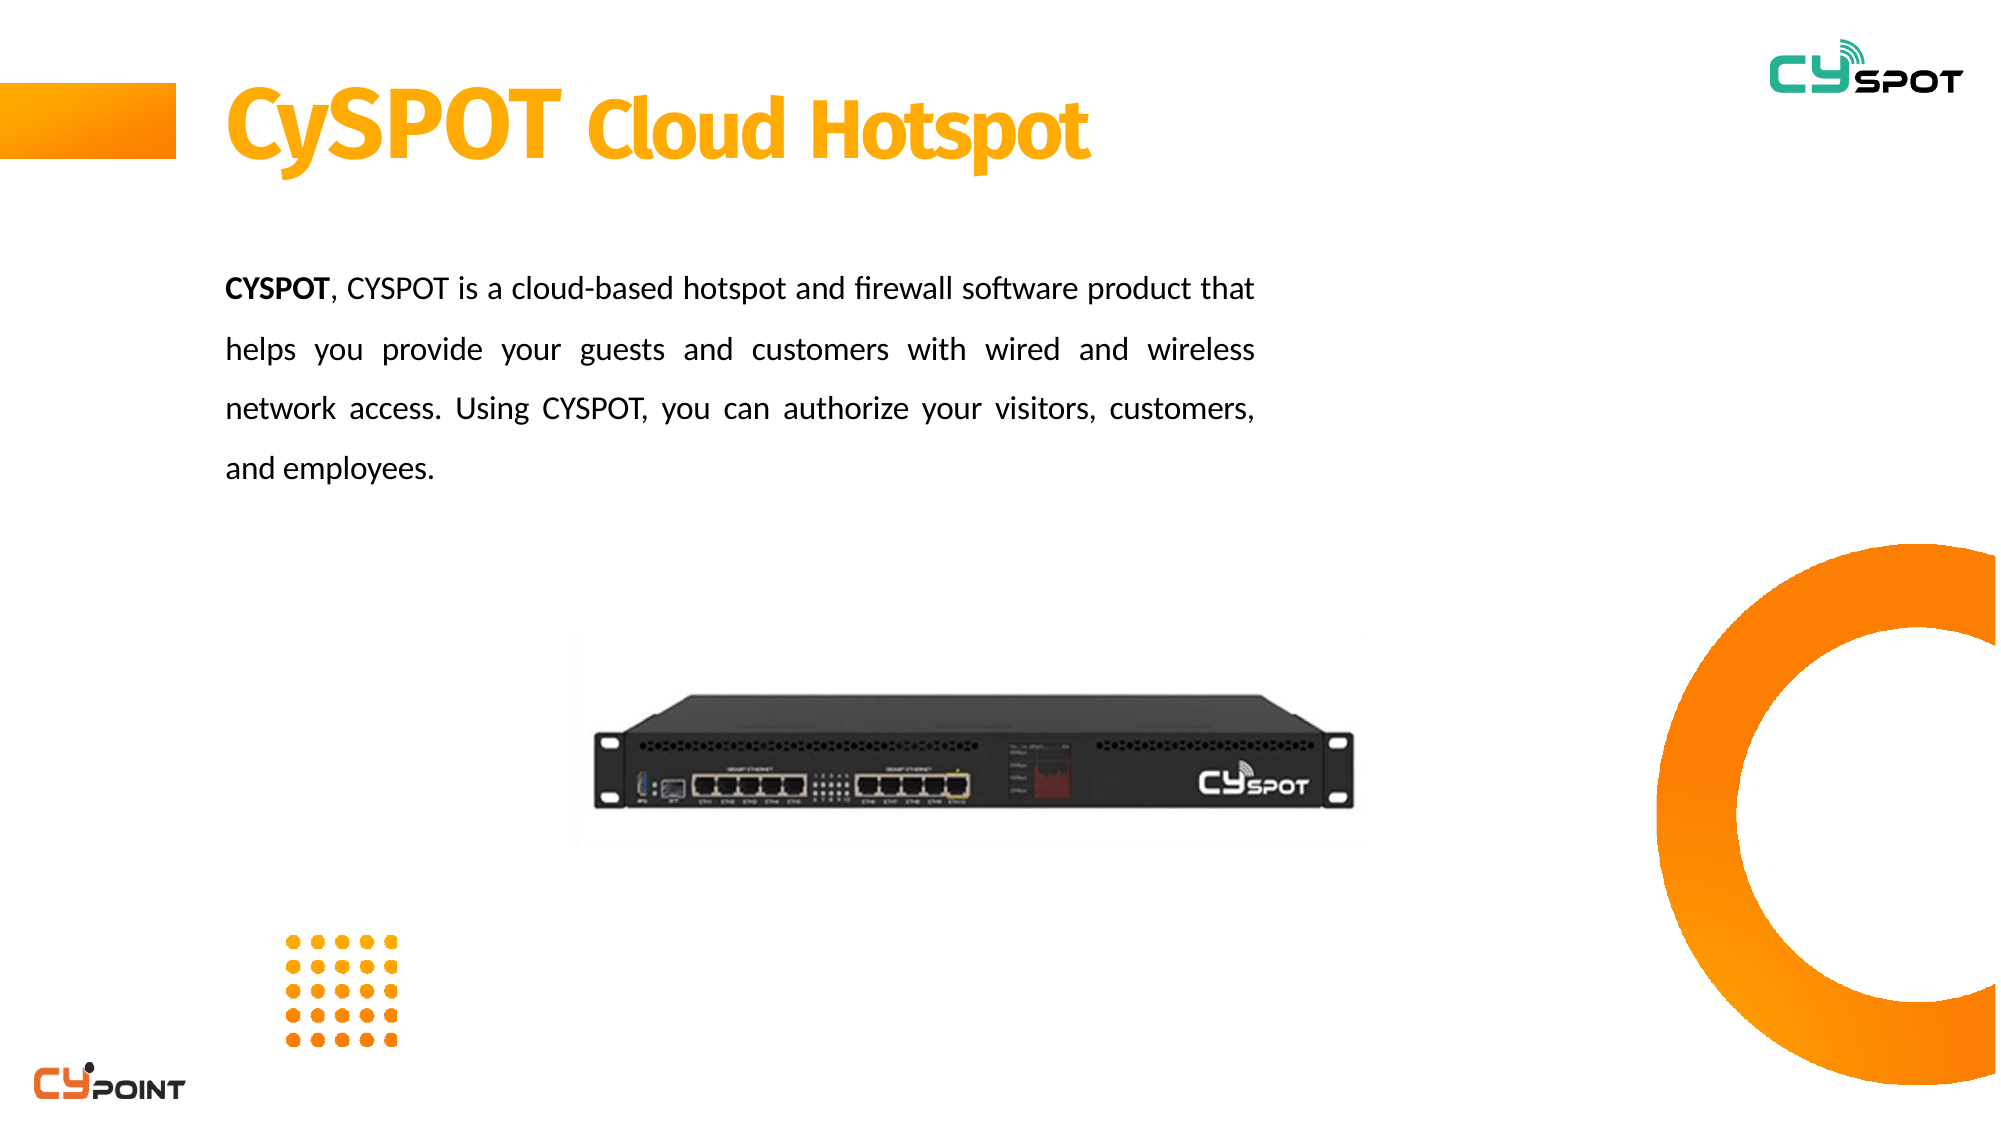

# CySPOT Cloud Hotspot

CYSPOT, CYSPOT is a cloud-based hotspot and firewall software product that helps you provide your guests and customers with wired and wireless network access. Using CYSPOT, you can authorize your visitors, customers, and employees.